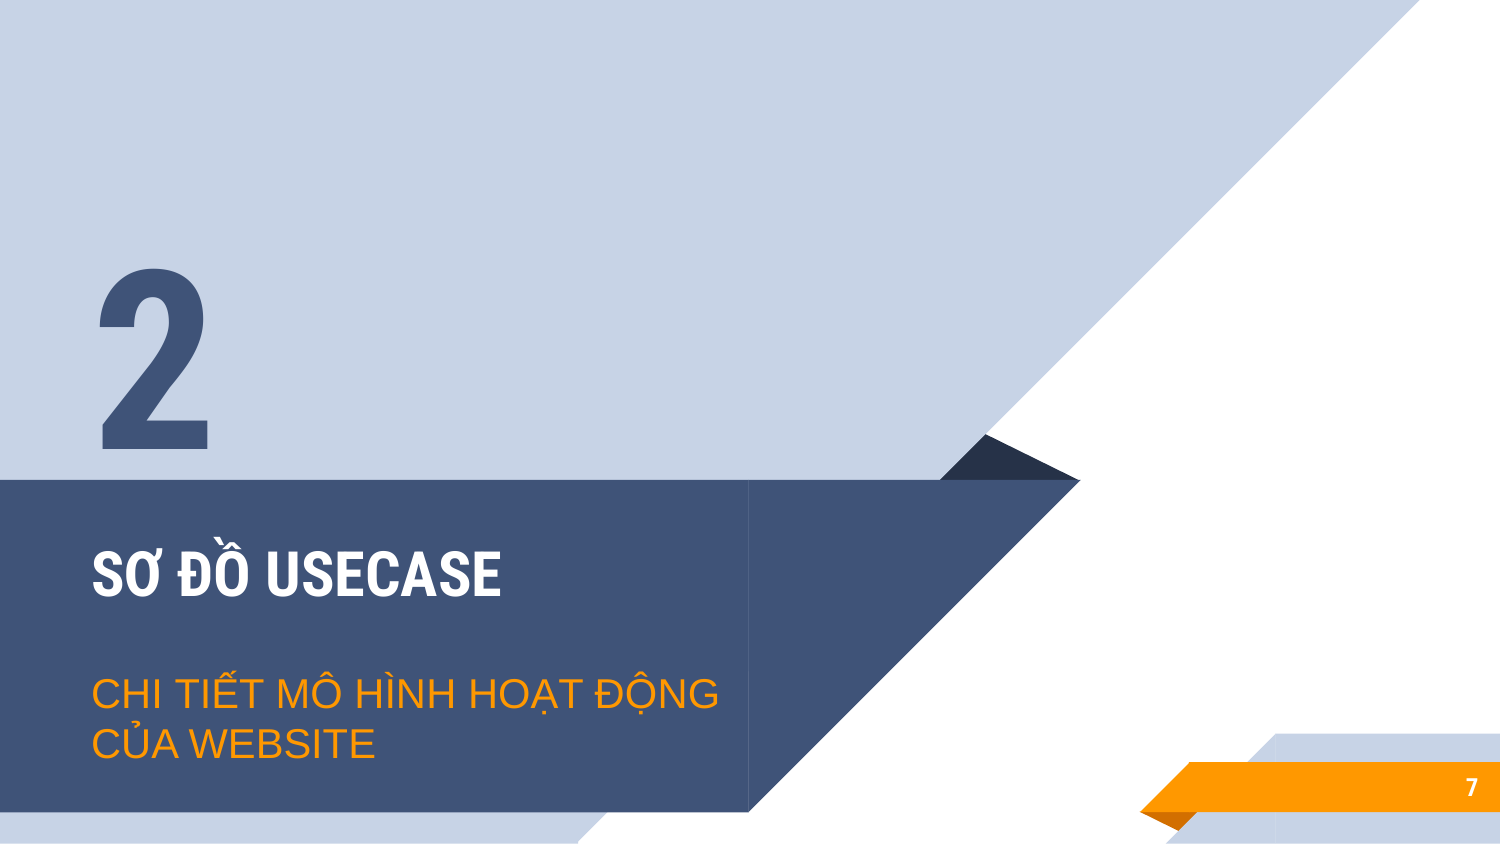

2
# SƠ ĐỒ USECASE
CHI TIẾT MÔ HÌNH HOẠT ĐỘNG CỦA WEBSITE
7